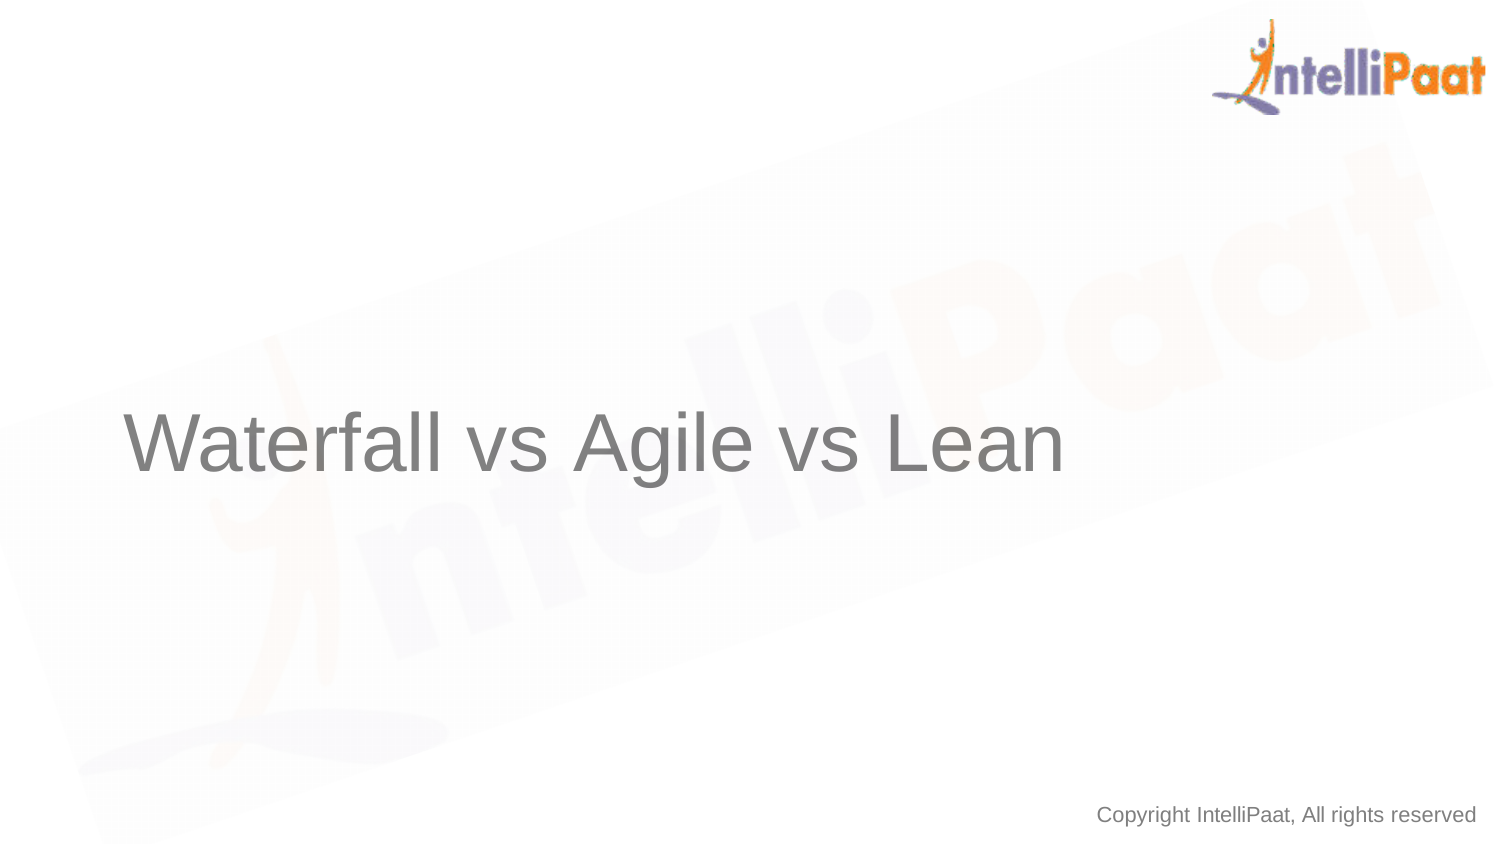

# Waterfall vs Agile vs Lean
Copyright IntelliPaat, All rights reserved